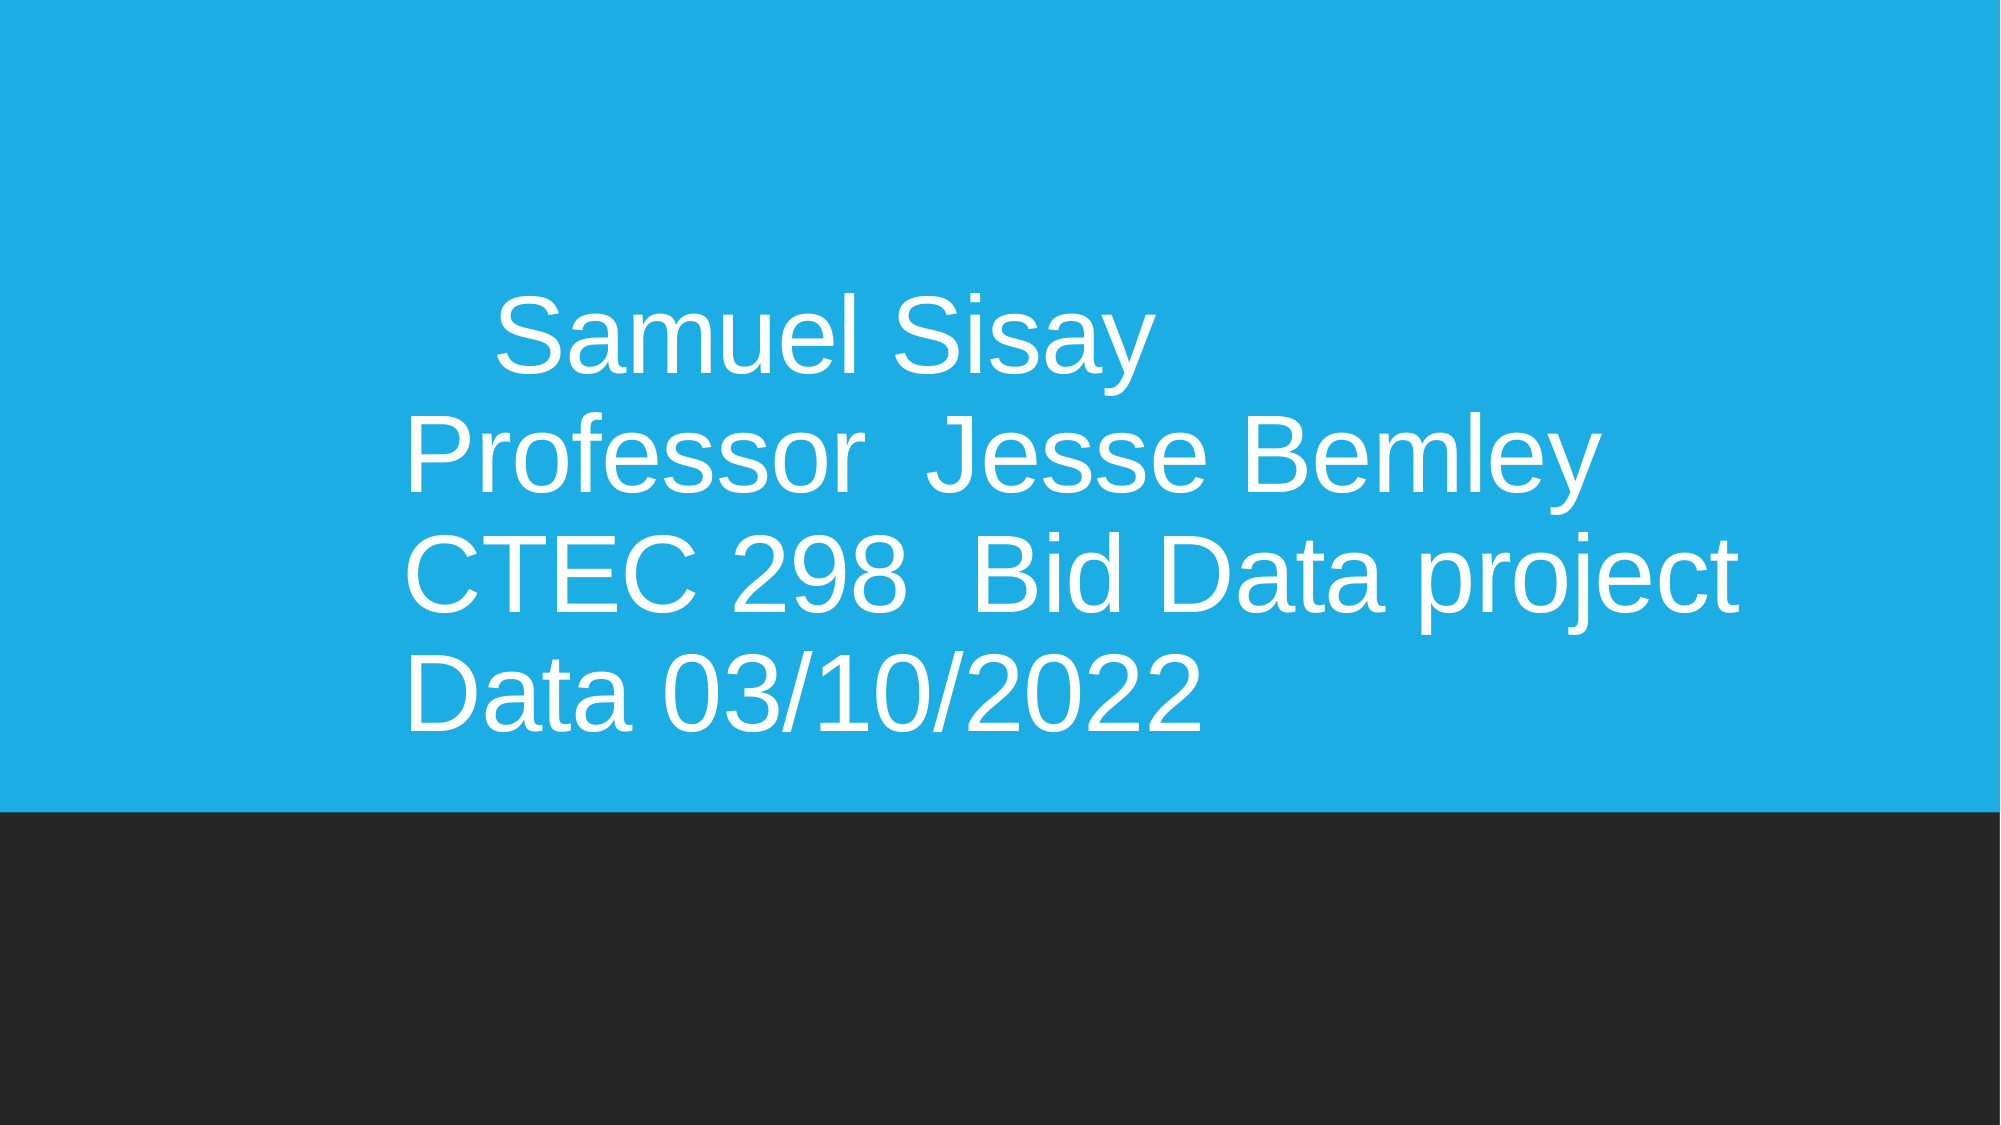

# Samuel Sisay Professor  Jesse Bemley CTEC 298  Bid Data project Data 03/10/2022